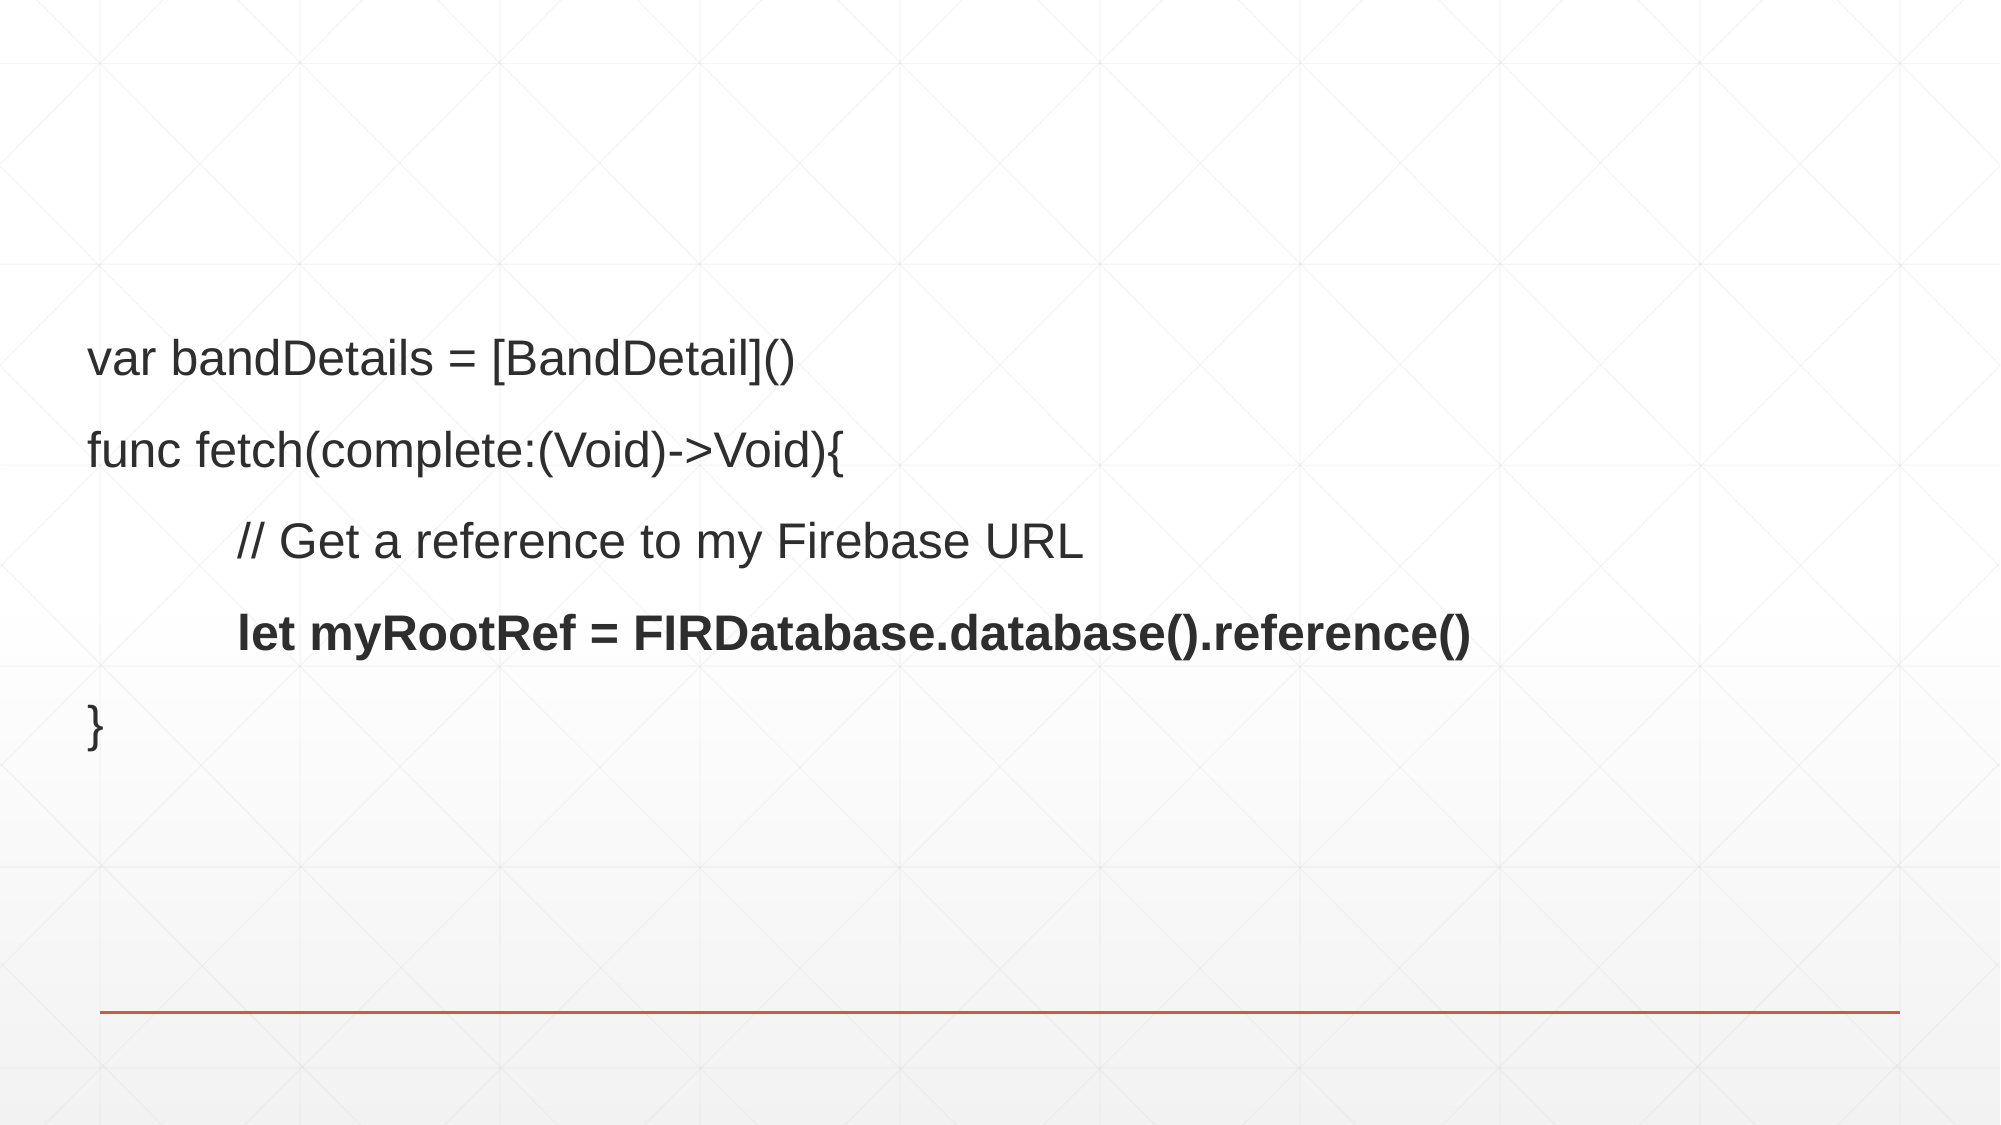

var bandDetails = [BandDetail]()
func fetch(complete:(Void)->Void){
	// Get a reference to my Firebase URL
	let myRootRef = FIRDatabase.database().reference()
}